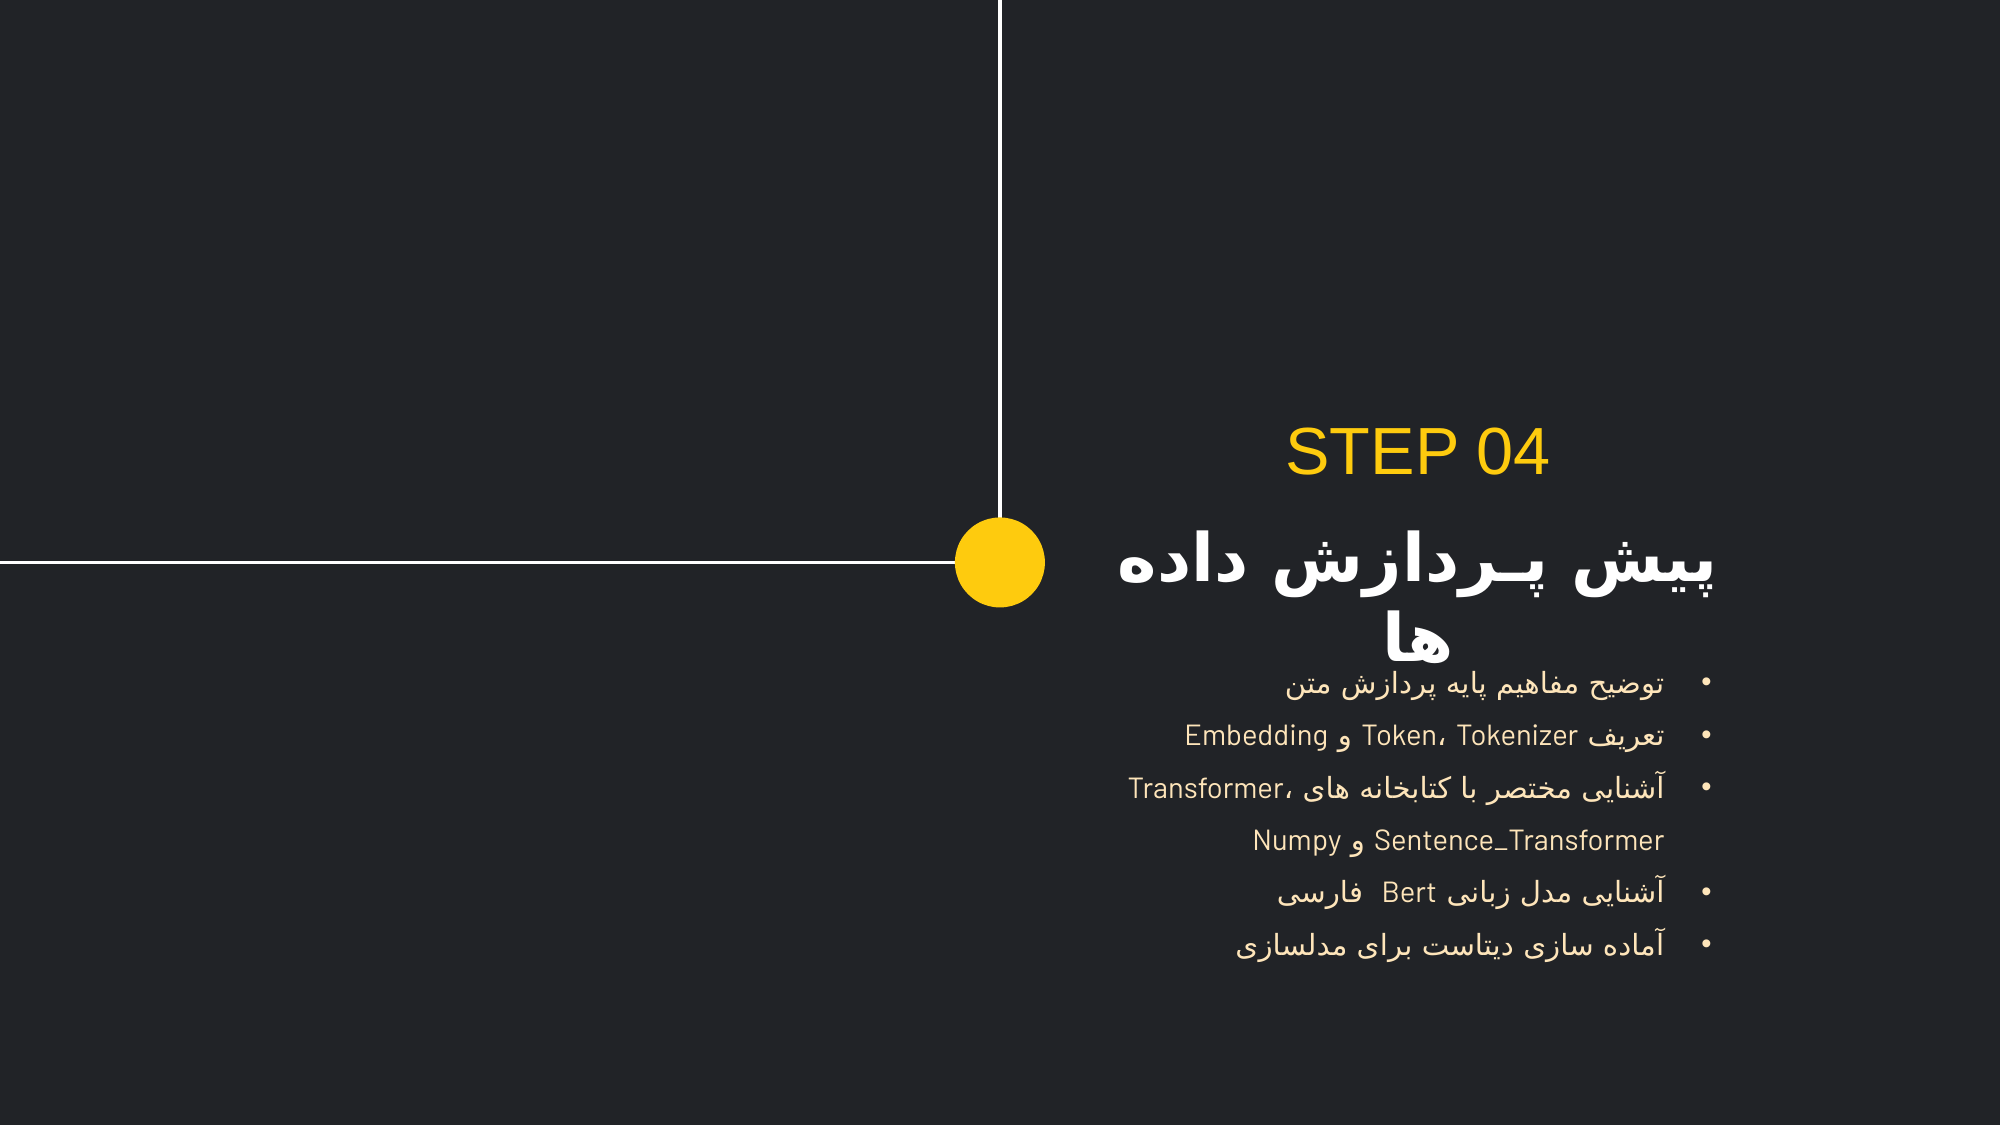

STEP 04

پیش پـردازش داده ها
توضیح مفاهیم پایه پردازش متن
تعریف Token، Tokenizer و Embedding
آشنایی مختصر با کتابخانه های Transformer، Sentence_Transformer و Numpy
آشنایی مدل زبانی Bert  فارسی
آماده سازی دیتاست برای مدلسازی